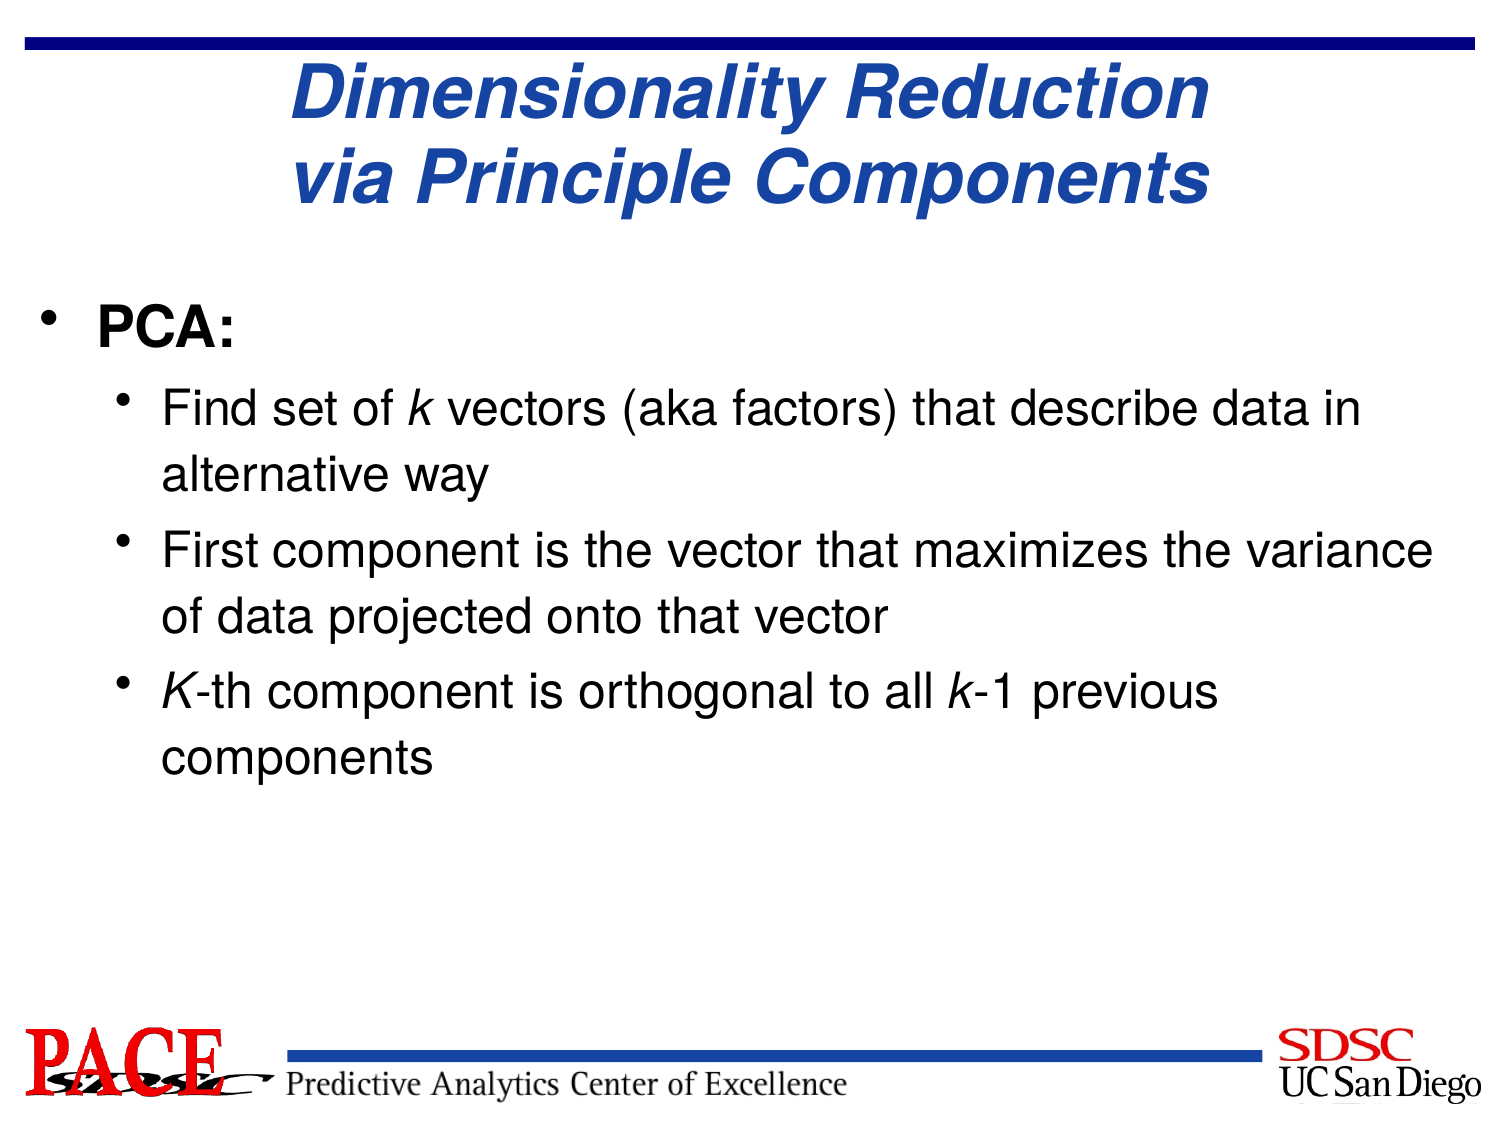

# Dimensionality Reduction via Principle Components
PCA:
Find set of k vectors (aka factors) that describe data in alternative way
First component is the vector that maximizes the variance of data projected onto that vector
K-th component is orthogonal to all k-1 previous components